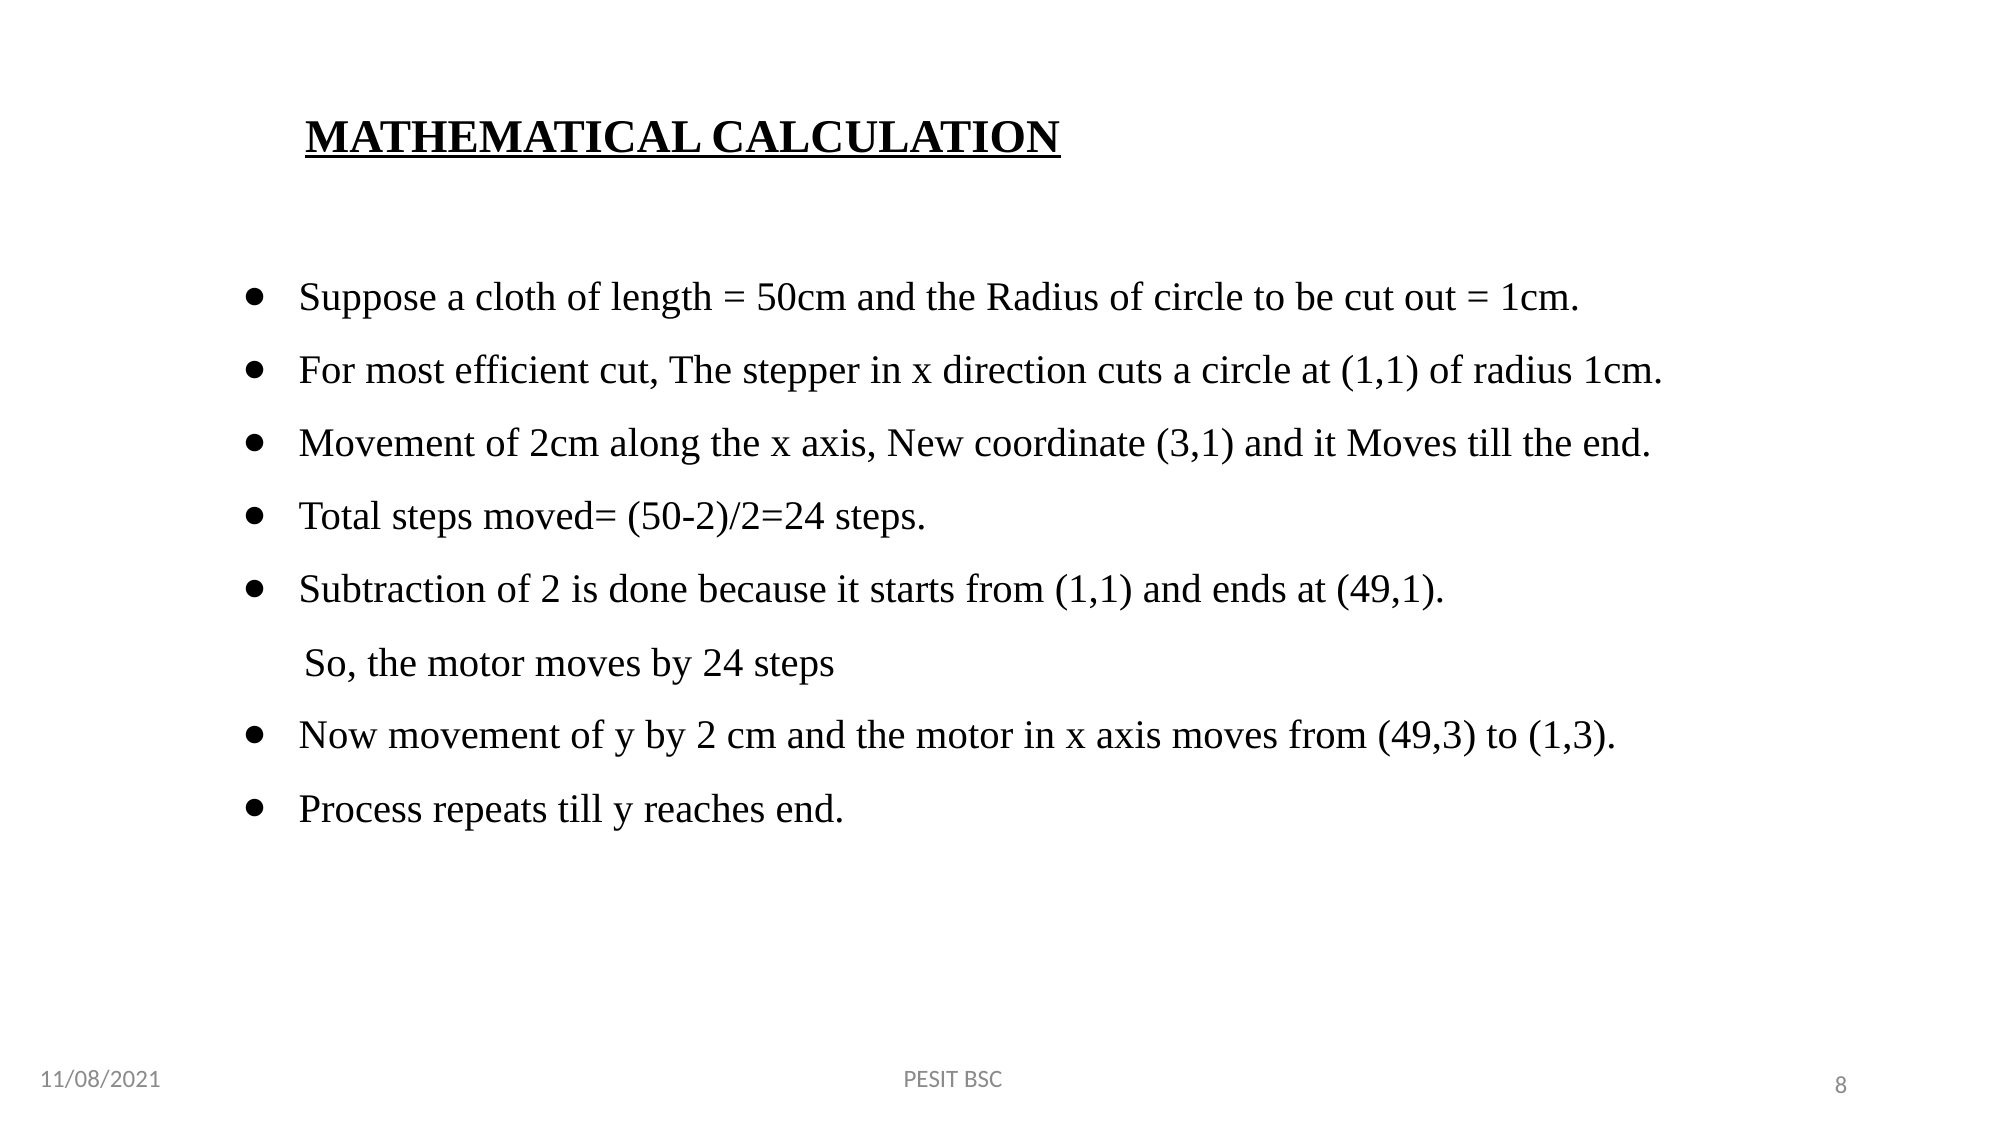

# MATHEMATICAL CALCULATION
Suppose a cloth of length = 50cm and the Radius of circle to be cut out = 1cm.
For most efficient cut, The stepper in x direction cuts a circle at (1,1) of radius 1cm.
Movement of 2cm along the x axis, New coordinate (3,1) and it Moves till the end.
Total steps moved= (50-2)/2=24 steps.
Subtraction of 2 is done because it starts from (1,1) and ends at (49,1).
      So, the motor moves by 24 steps
Now movement of y by 2 cm and the motor in x axis moves from (49,3) to (1,3).
Process repeats till y reaches end.
11/08/2021
PESIT BSC
8